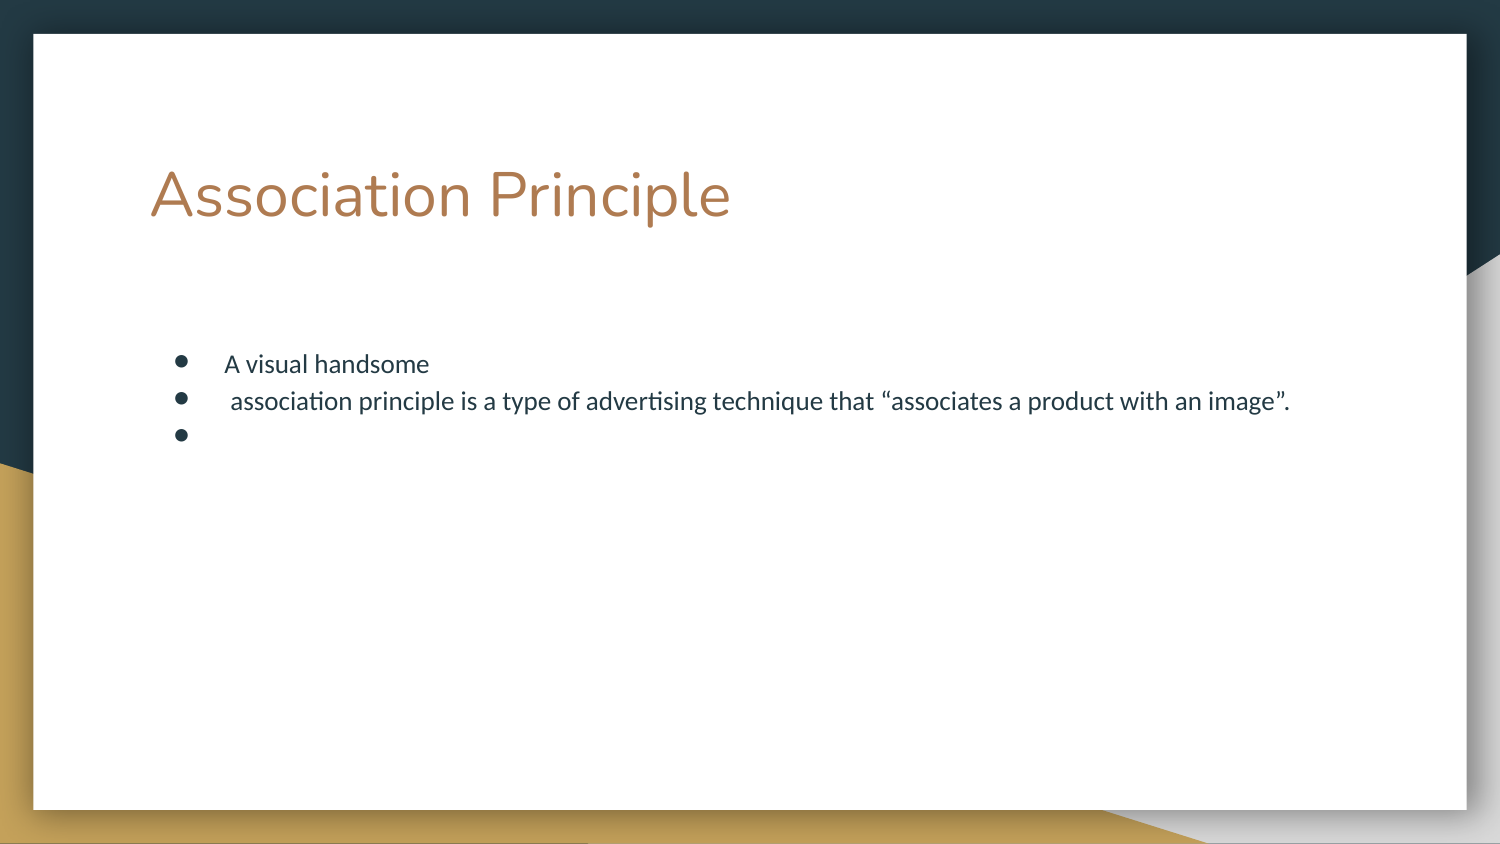

# Association Principle
A visual handsome
 association principle is a type of advertising technique that “associates a product with an image”.